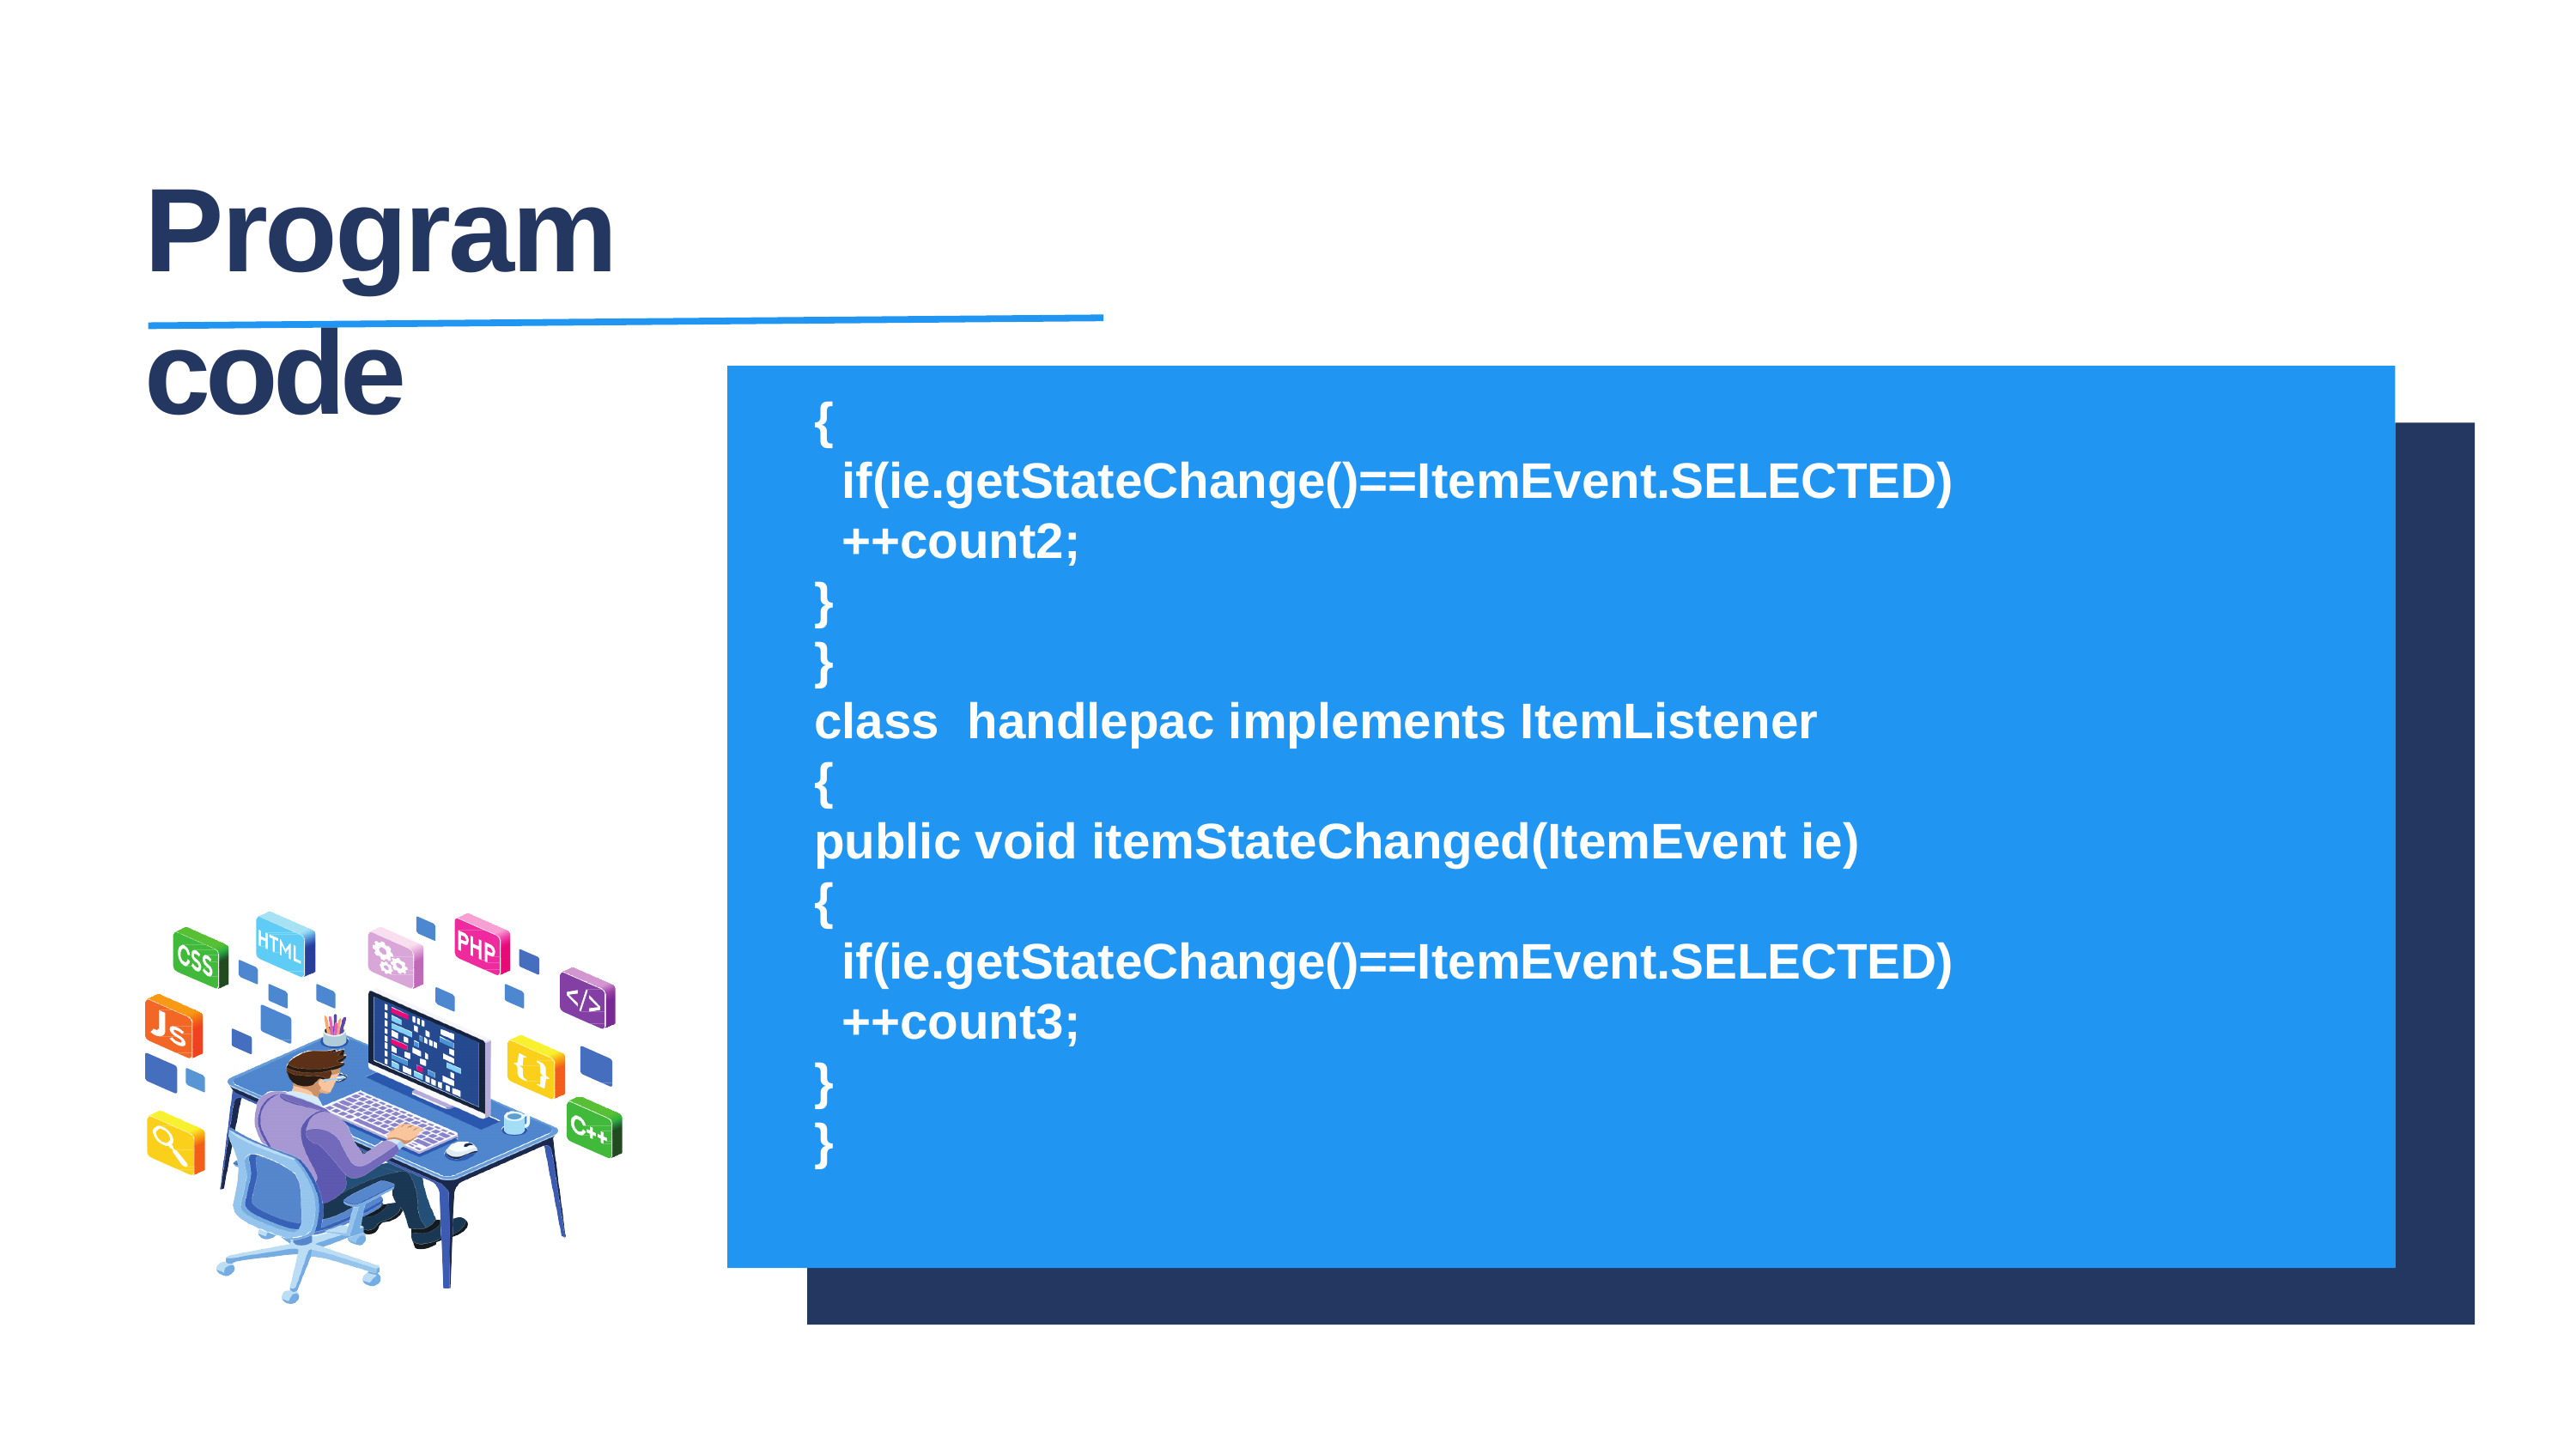

# Program code

{
  if(ie.getStateChange()==ItemEvent.SELECTED)
  ++count2;
}
}
class  handlepac implements ItemListener
{
public void itemStateChanged(ItemEvent ie)
{
  if(ie.getStateChange()==ItemEvent.SELECTED)
  ++count3;
}
}